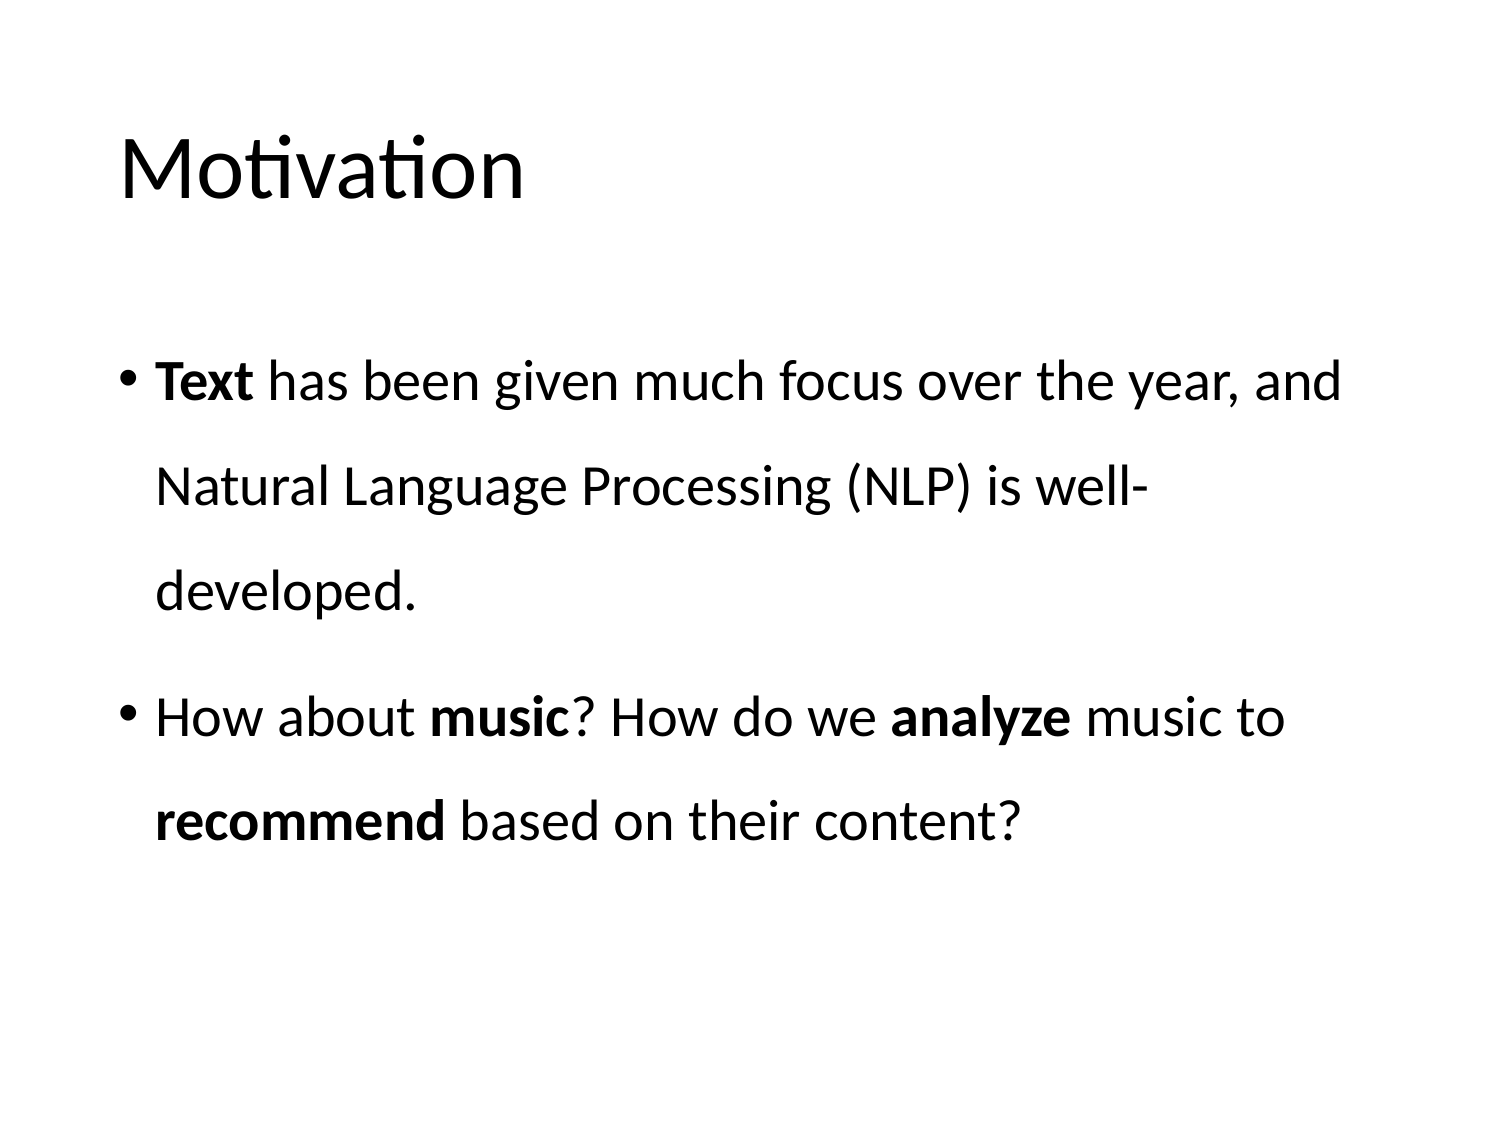

# Motivation
Text has been given much focus over the year, and Natural Language Processing (NLP) is well-developed.
How about music? How do we analyze music to recommend based on their content?